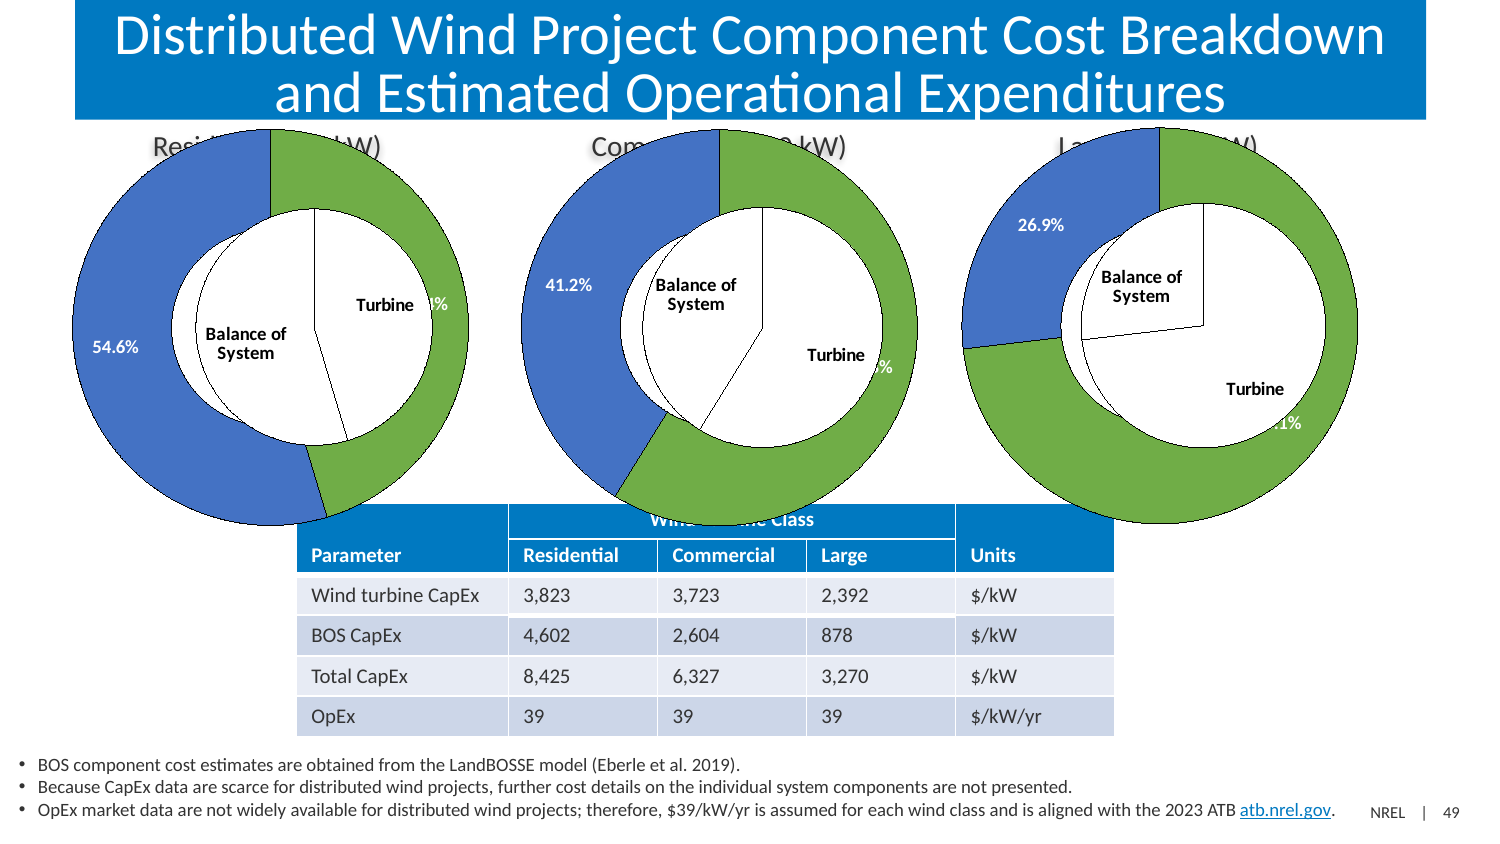

# Distributed Wind Project Component Cost Breakdown and Estimated Operational Expenditures

### Chart

| Category |  |
|---|---|
| Turbine | 2589.0 |
| Balance of System | 951.0 |

### Chart

| Category |  |
|---|---|
| Turbine | 2589.0 |
| Balance of System | 951.0 |

### Chart

| Category |  |  |
|---|---|---|
| Turbine | 2589.0 | 0.7313559322033898 |
| Balance of System | 951.0 | 0.26864406779661015 |

### Chart

| Category |  |
|---|---|
| Turbine | 2575.0 |
| Balance of System | 3100.0 |

### Chart

| Category |  |
|---|---|
| Turbine | 2575.0 |
| Balance of System | 3100.0 |

### Chart

| Category |  |  |
|---|---|---|
| Turbine | 2575.0 | 1.793175487465181 |
| Balance of System | 3100.0 | 2.1587743732590527 |

### Chart

| Category |  |
|---|---|
| Turbine | 2530.0 |
| Balance of System | 1770.0 |

### Chart

| Category |  |
|---|---|
| Turbine | 2530.0 |
| Balance of System | 1770.0 |

### Chart

| Category |  |  |
|---|---|---|
| Turbine | 2530.0 | 1.7618384401114207 |
| Balance of System | 1770.0 | 1.232590529247911 |
Residential (20 kW)
Commercial (100 kW)
Large (1,500 kW)
| Parameter | Wind Turbine Class |  |  | Units |
| --- | --- | --- | --- | --- |
|  | Residential | Commercial | Large |  |
| Wind turbine CapEx | 3,823 | 3,723 | 2,392 | $/kW |
| BOS CapEx | 4,602 | 2,604 | 878 | $/kW |
| Total CapEx | 8,425 | 6,327 | 3,270 | $/kW |
| OpEx | 39 | 39 | 39 | $/kW/yr |
BOS component cost estimates are obtained from the LandBOSSE model (Eberle et al. 2019).
Because CapEx data are scarce for distributed wind projects, further cost details on the individual system components are not presented.
OpEx market data are not widely available for distributed wind projects; therefore, $39/kW/yr is assumed for each wind class and is aligned with the 2023 ATB atb.nrel.gov.